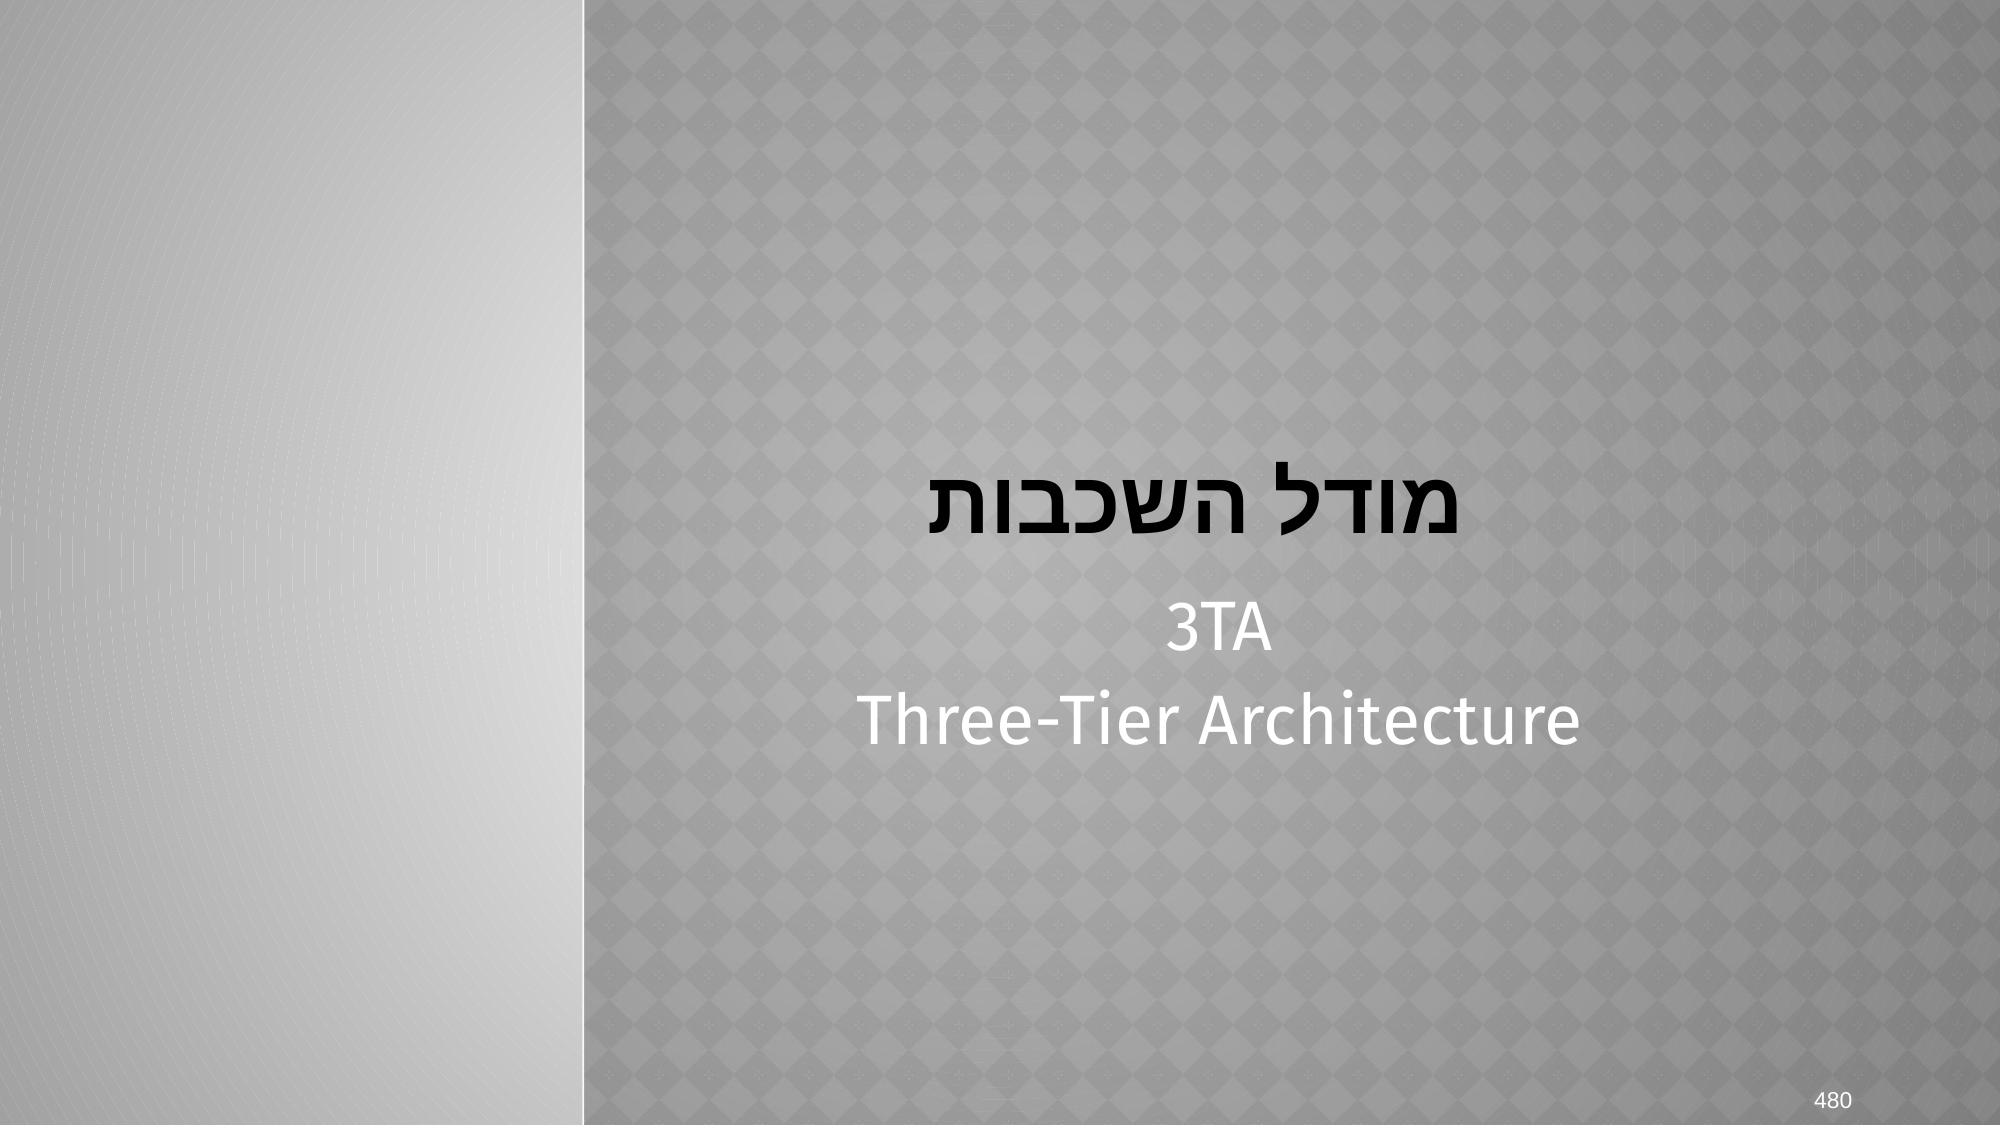

# מודל השכבות
3TA
Three-Tier Architecture
480